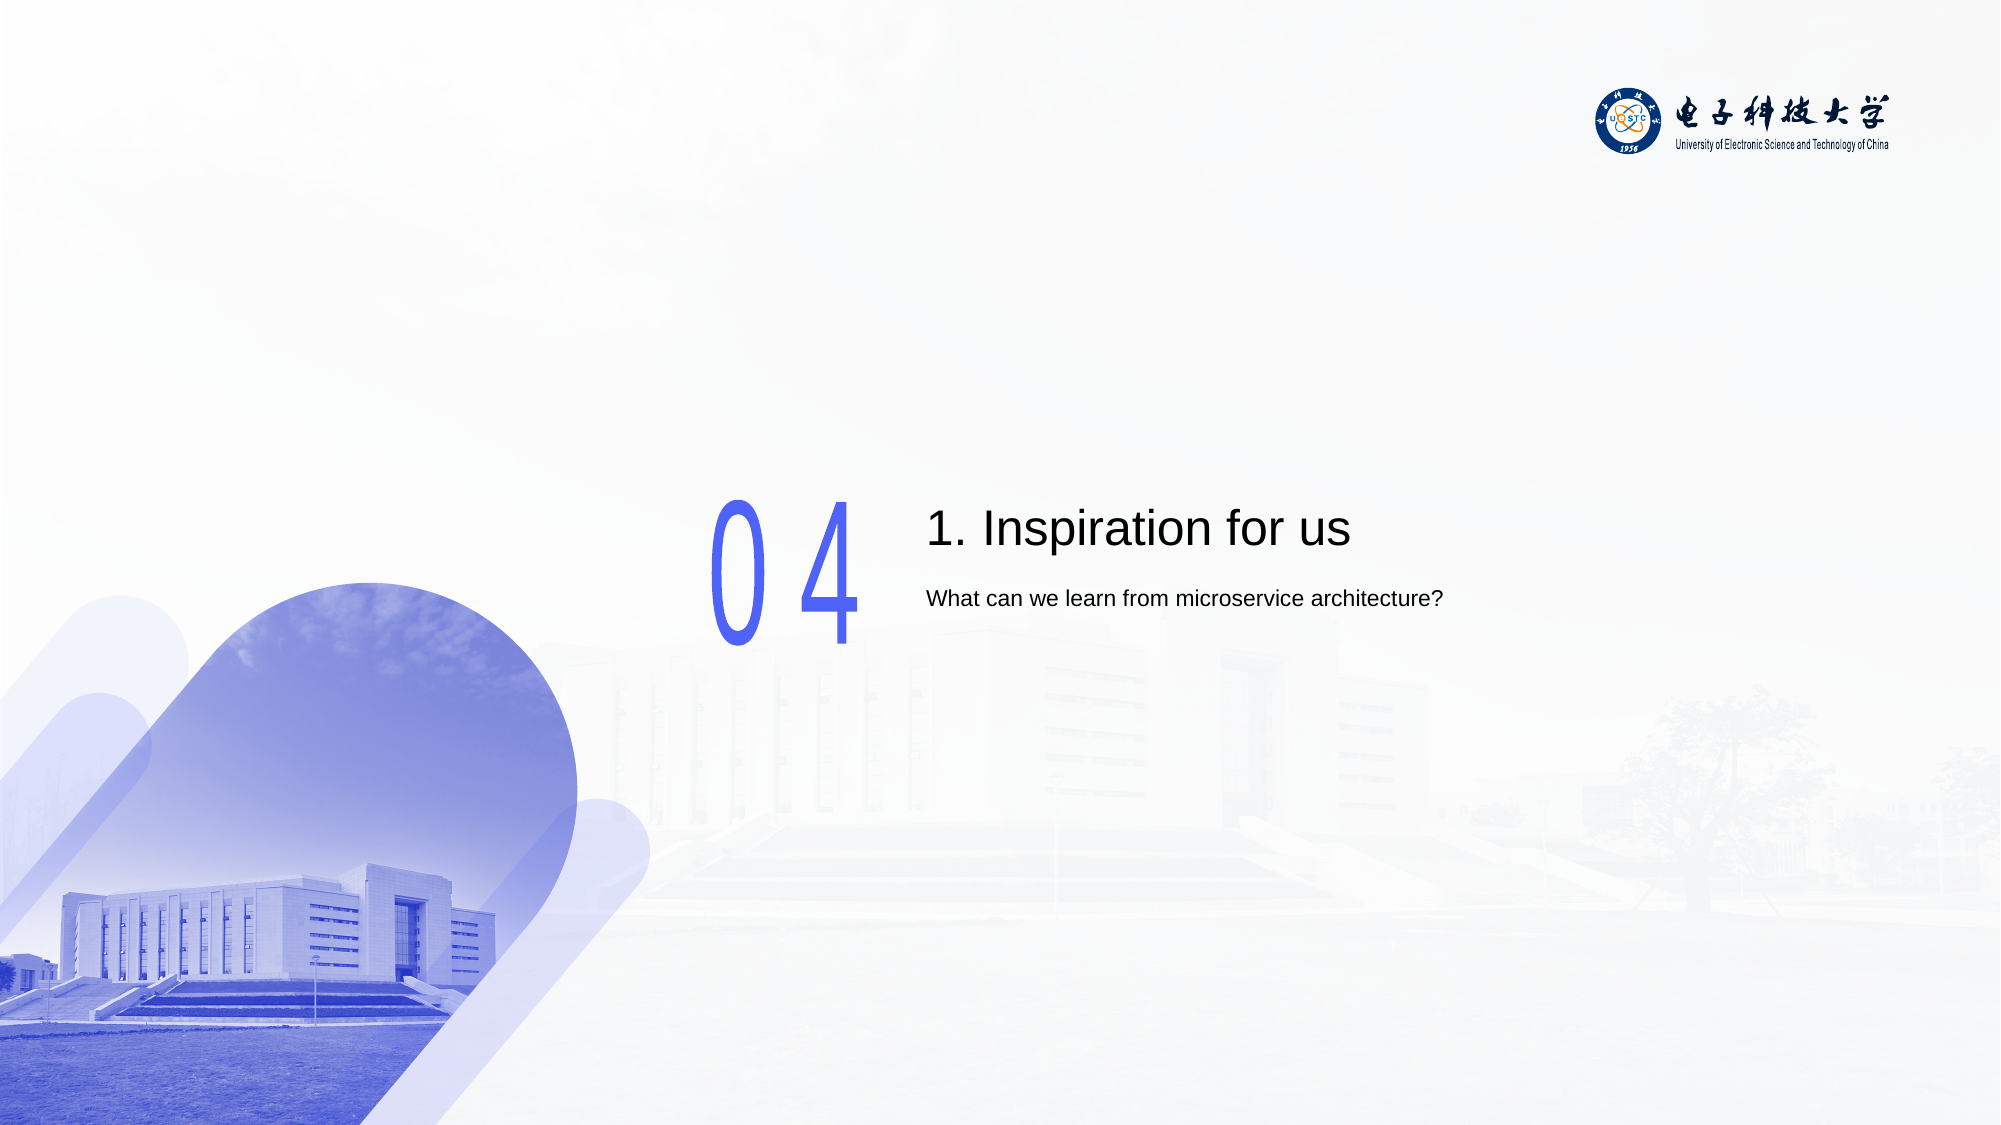

# Inspiration for us
0 4
What can we learn from microservice architecture?